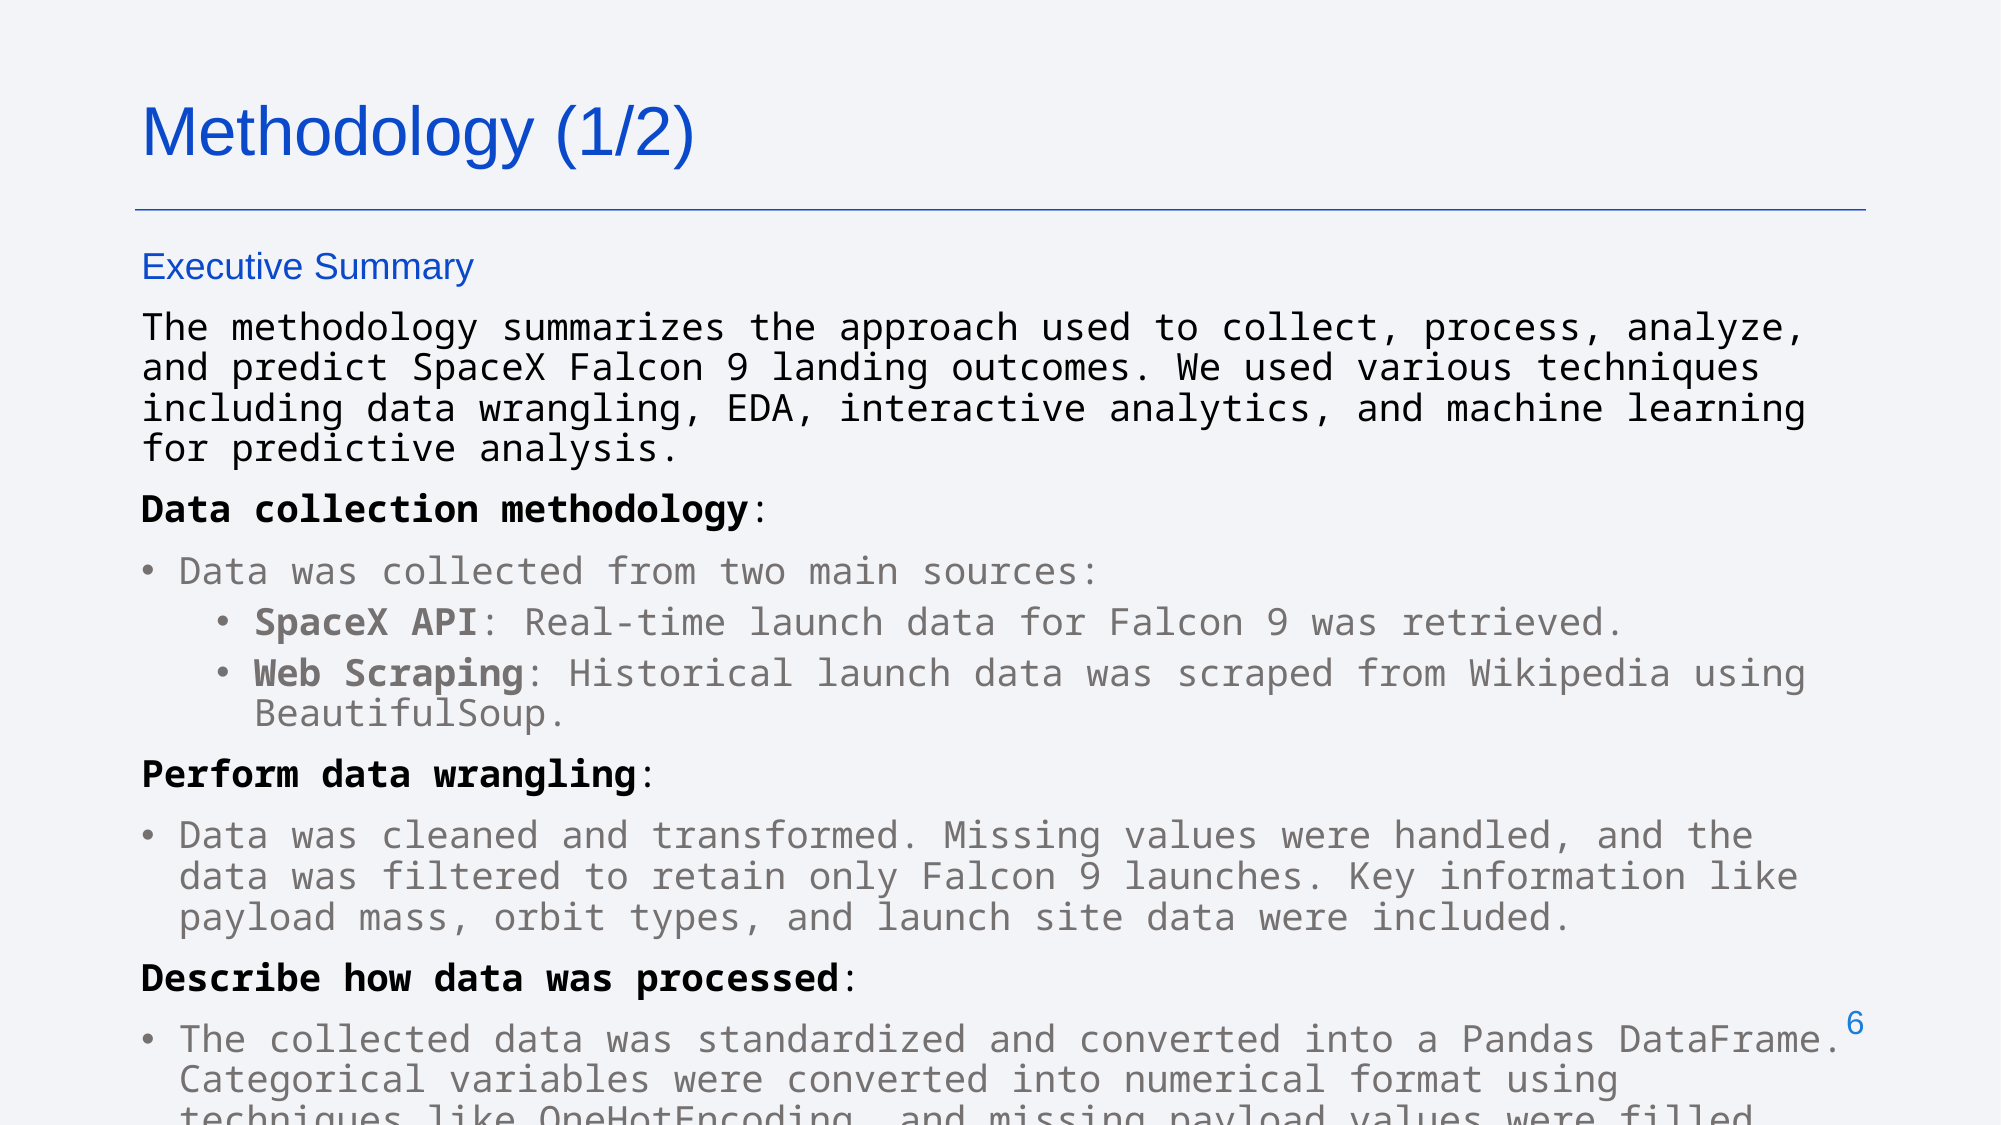

Methodology (1/2)
Executive Summary
The methodology summarizes the approach used to collect, process, analyze, and predict SpaceX Falcon 9 landing outcomes. We used various techniques including data wrangling, EDA, interactive analytics, and machine learning for predictive analysis.
Data collection methodology:
Data was collected from two main sources:
SpaceX API: Real-time launch data for Falcon 9 was retrieved.
Web Scraping: Historical launch data was scraped from Wikipedia using BeautifulSoup.
Perform data wrangling:
Data was cleaned and transformed. Missing values were handled, and the data was filtered to retain only Falcon 9 launches. Key information like payload mass, orbit types, and launch site data were included.
Describe how data was processed:
The collected data was standardized and converted into a Pandas DataFrame. Categorical variables were converted into numerical format using techniques like OneHotEncoding, and missing payload values were filled using the mean.

6